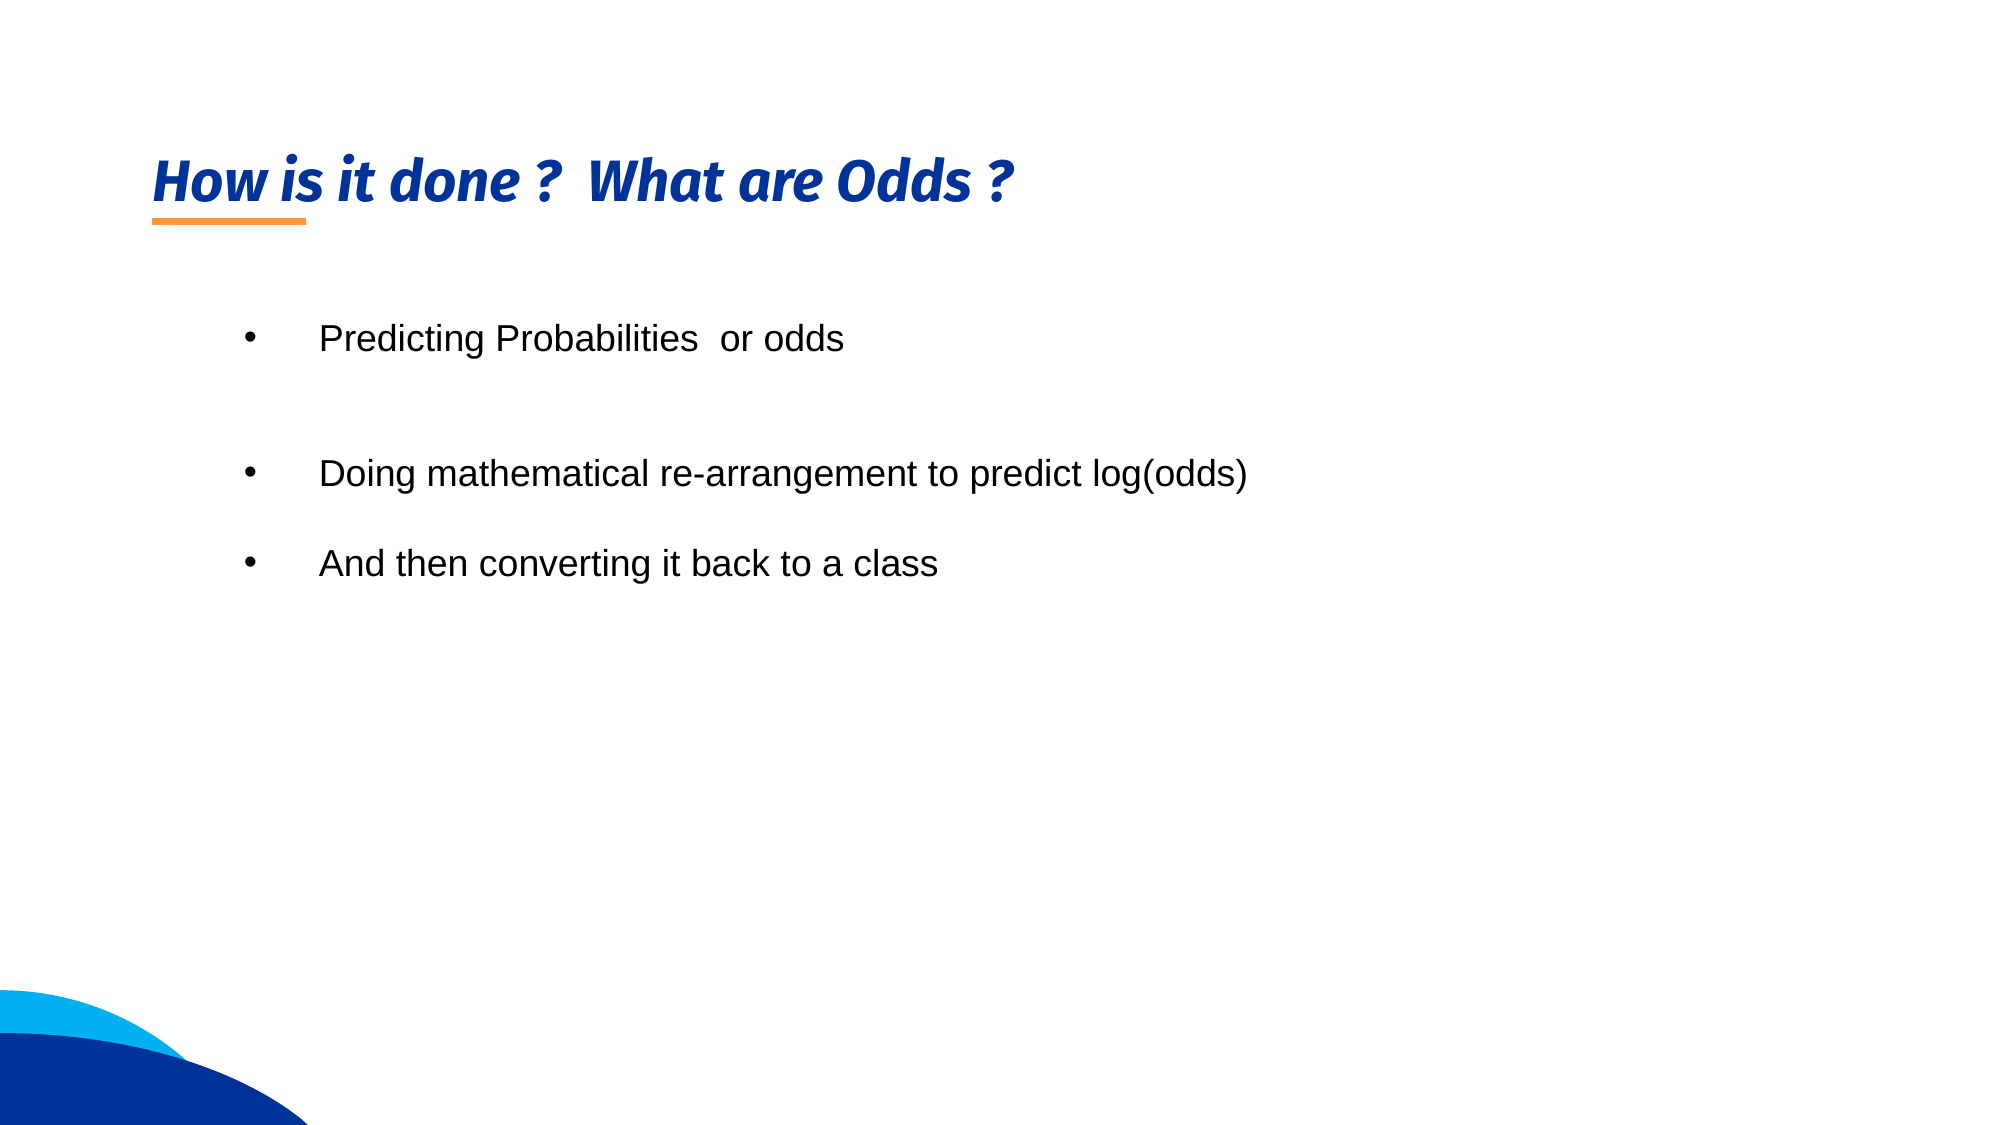

How is it done ?  What are Odds ?
Predicting Probabilities  or odds

Doing mathematical re-arrangement to predict log(odds)

And then converting it back to a class